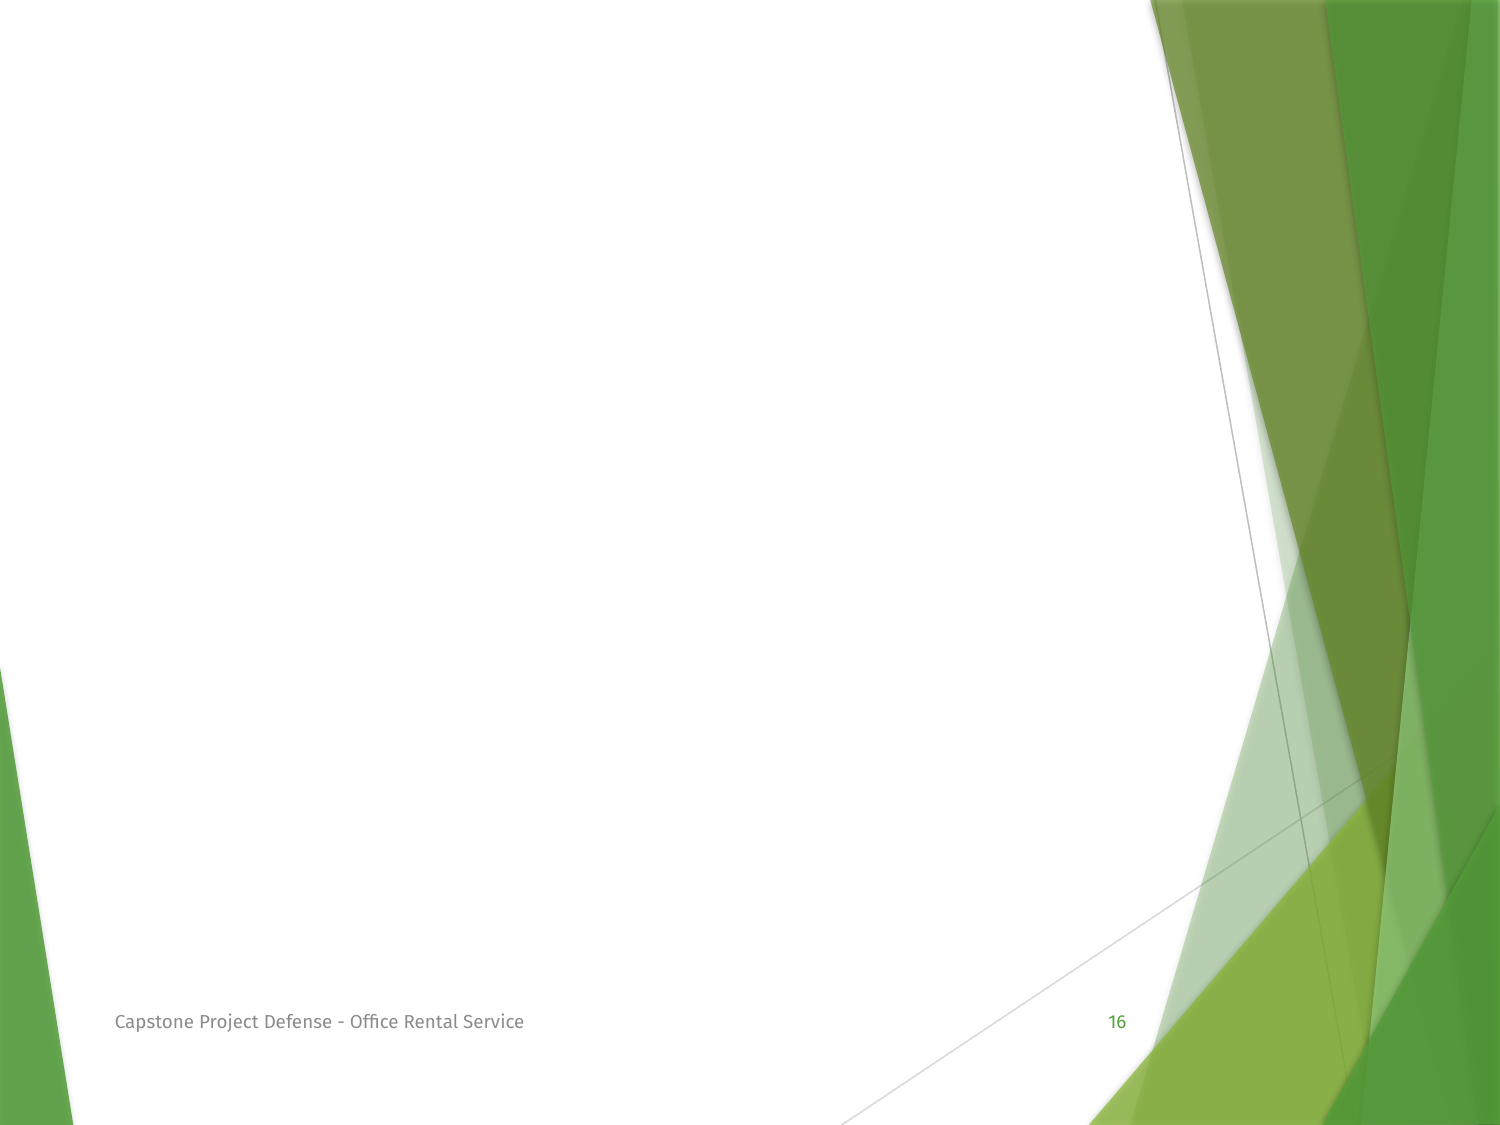

#

Capstone Project Defense - Office Rental Service
16